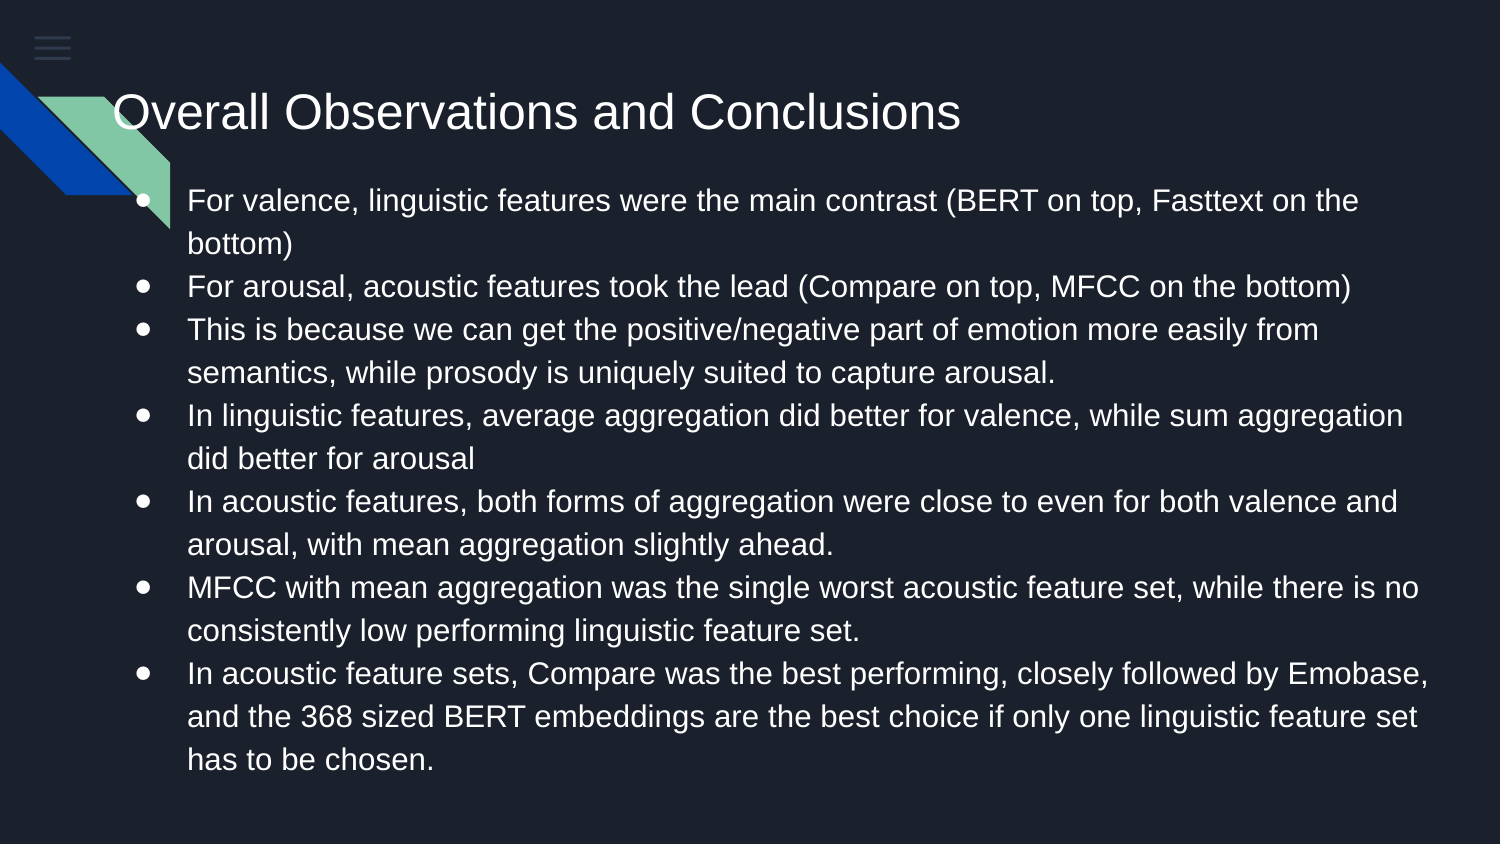

# Overall Observations and Conclusions
For valence, linguistic features were the main contrast (BERT on top, Fasttext on the bottom)
For arousal, acoustic features took the lead (Compare on top, MFCC on the bottom)
This is because we can get the positive/negative part of emotion more easily from semantics, while prosody is uniquely suited to capture arousal.
In linguistic features, average aggregation did better for valence, while sum aggregation did better for arousal
In acoustic features, both forms of aggregation were close to even for both valence and arousal, with mean aggregation slightly ahead.
MFCC with mean aggregation was the single worst acoustic feature set, while there is no consistently low performing linguistic feature set.
In acoustic feature sets, Compare was the best performing, closely followed by Emobase, and the 368 sized BERT embeddings are the best choice if only one linguistic feature set has to be chosen.